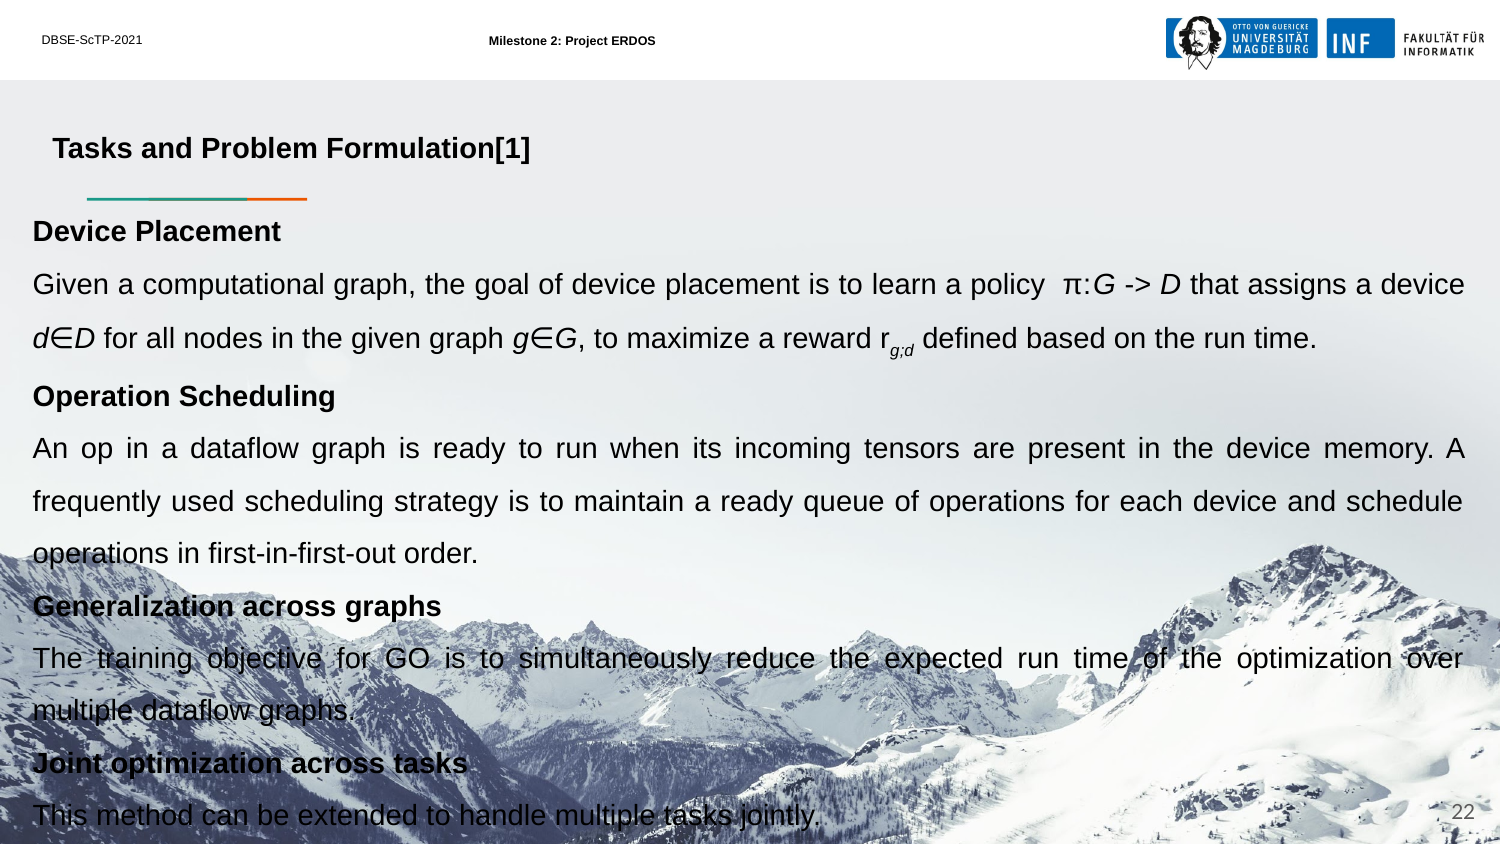

Tasks and Problem Formulation[1]
Device Placement
Given a computational graph, the goal of device placement is to learn a policy  π:G -> D that assigns a device d∈D for all nodes in the given graph g∈G, to maximize a reward rg;d defined based on the run time.
Operation Scheduling
An op in a dataflow graph is ready to run when its incoming tensors are present in the device memory. A frequently used scheduling strategy is to maintain a ready queue of operations for each device and schedule operations in first-in-first-out order.
Generalization across graphs
The training objective for GO is to simultaneously reduce the expected run time of the optimization over multiple dataflow graphs.
Joint optimization across tasks
This method can be extended to handle multiple tasks jointly.
22